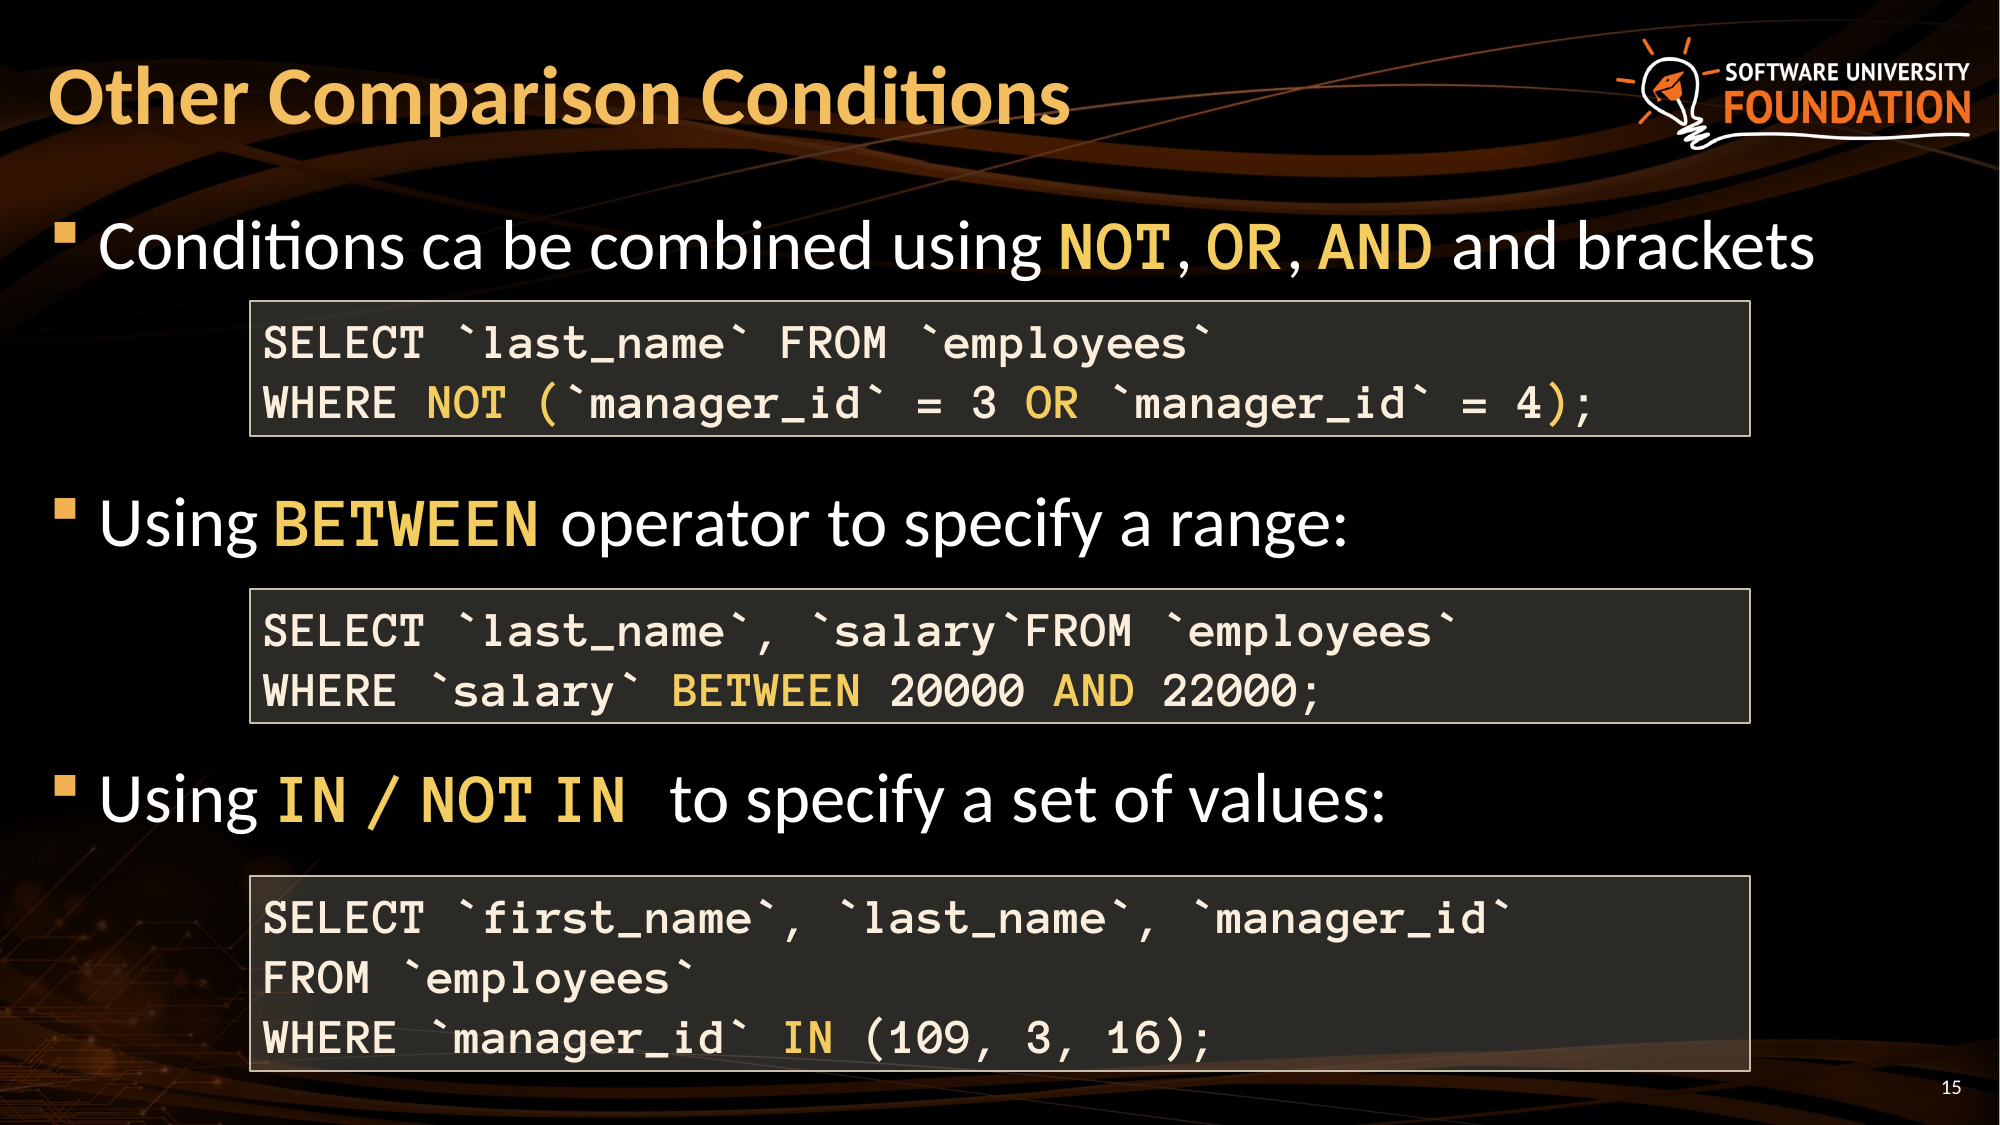

# Other Comparison Conditions
Conditions ca be combined using NOT, OR, AND and brackets
Using BETWEEN operator to specify a range:
Using IN / NOT IN to specify a set of values:
SELECT `last_name` FROM `employees`
WHERE NOT (`manager_id` = 3 OR `manager_id` = 4);
SELECT `last_name`, `salary`FROM `employees`
WHERE `salary` BETWEEN 20000 AND 22000;
SELECT `first_name`, `last_name`, `manager_id`
FROM `employees`
WHERE `manager_id` IN (109, 3, 16);
15